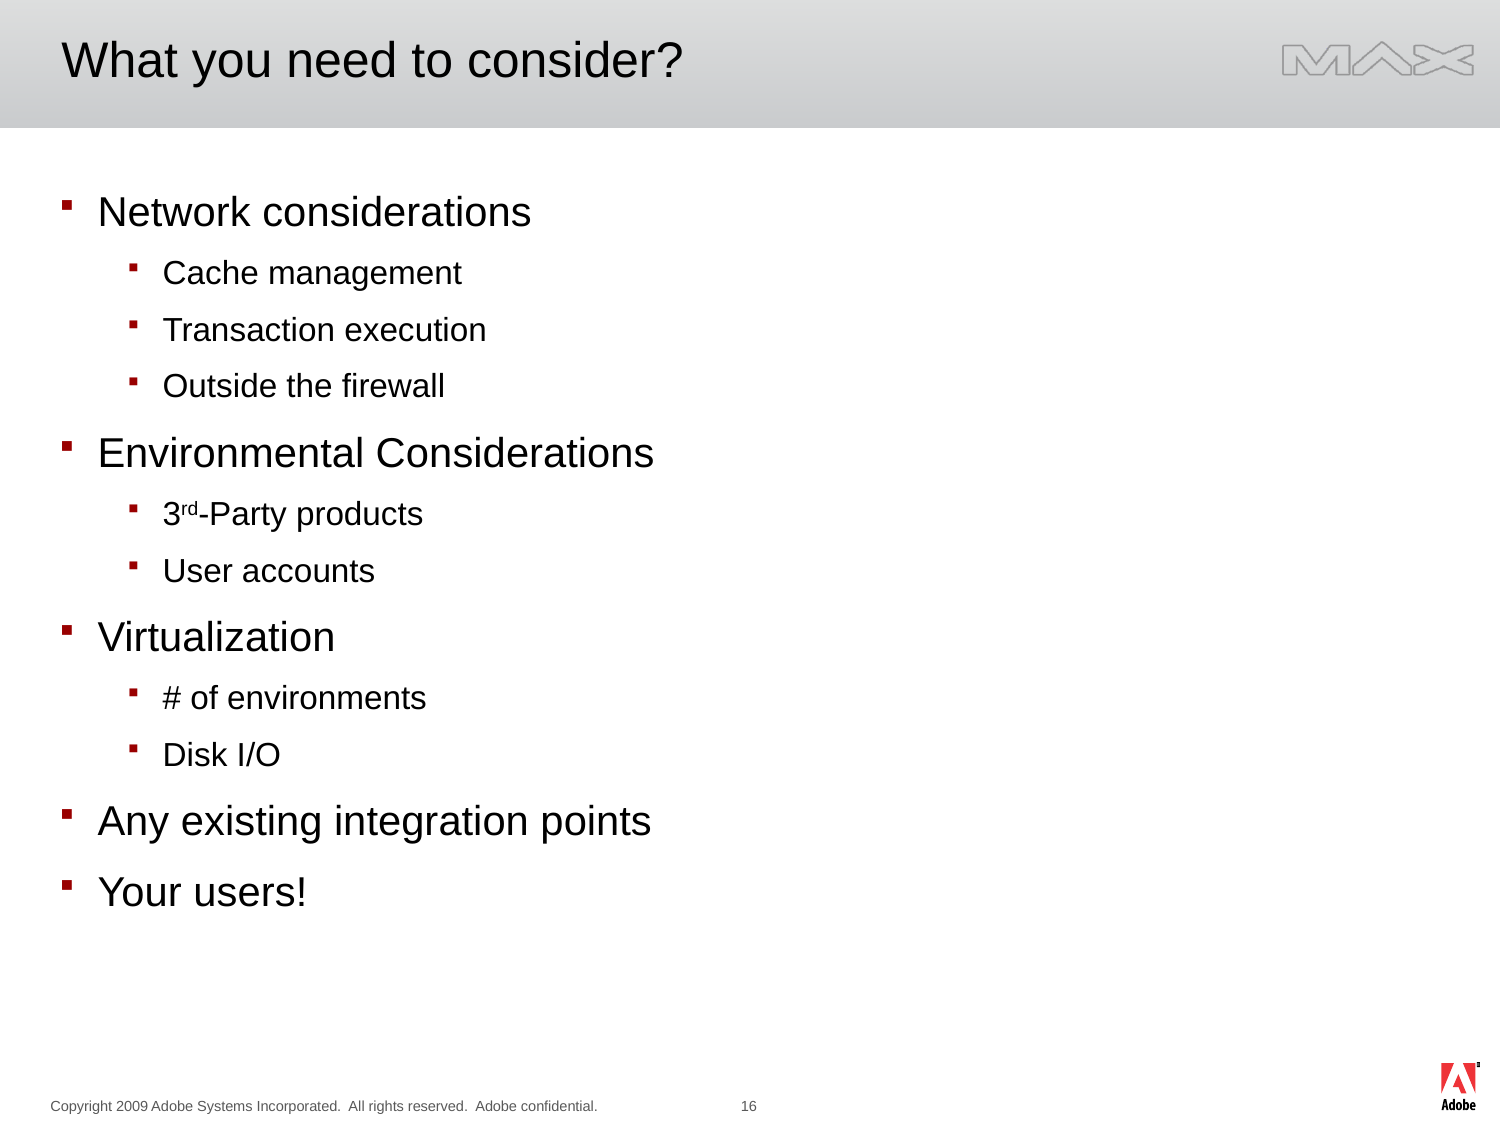

# What you need to consider?
Network considerations
Cache management
Transaction execution
Outside the firewall
Environmental Considerations
3rd-Party products
User accounts
Virtualization
# of environments
Disk I/O
Any existing integration points
Your users!